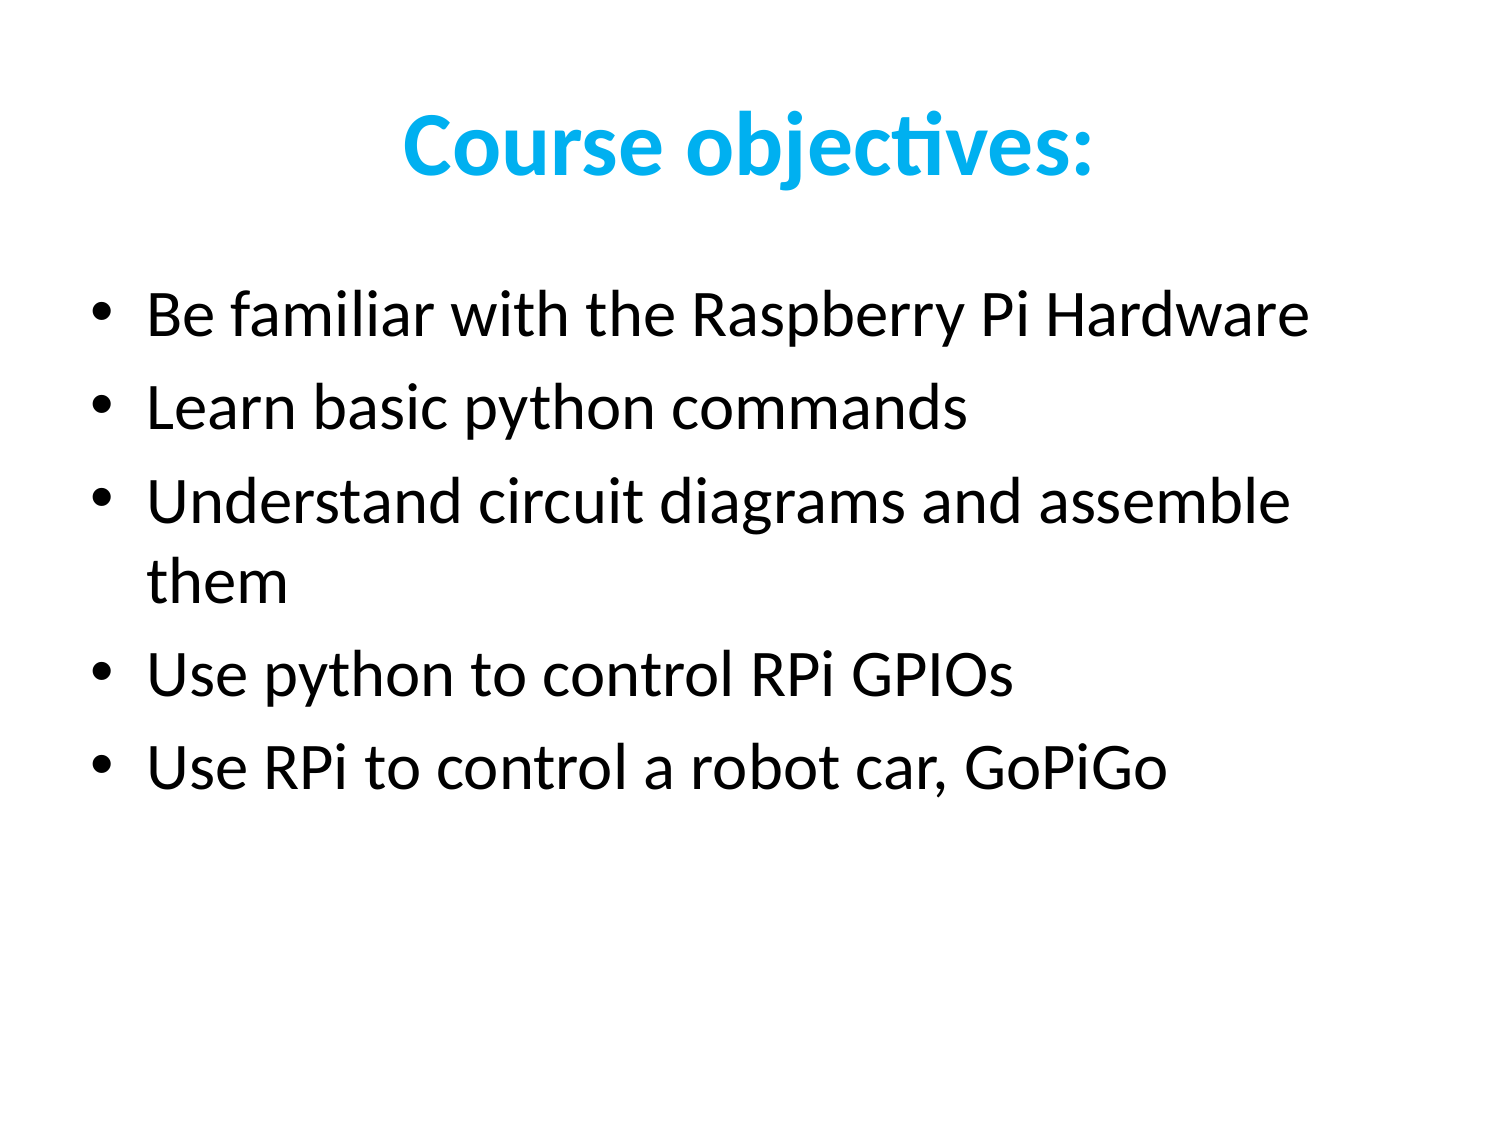

# Course objectives:
Be familiar with the Raspberry Pi Hardware
Learn basic python commands
Understand circuit diagrams and assemble them
Use python to control RPi GPIOs
Use RPi to control a robot car, GoPiGo